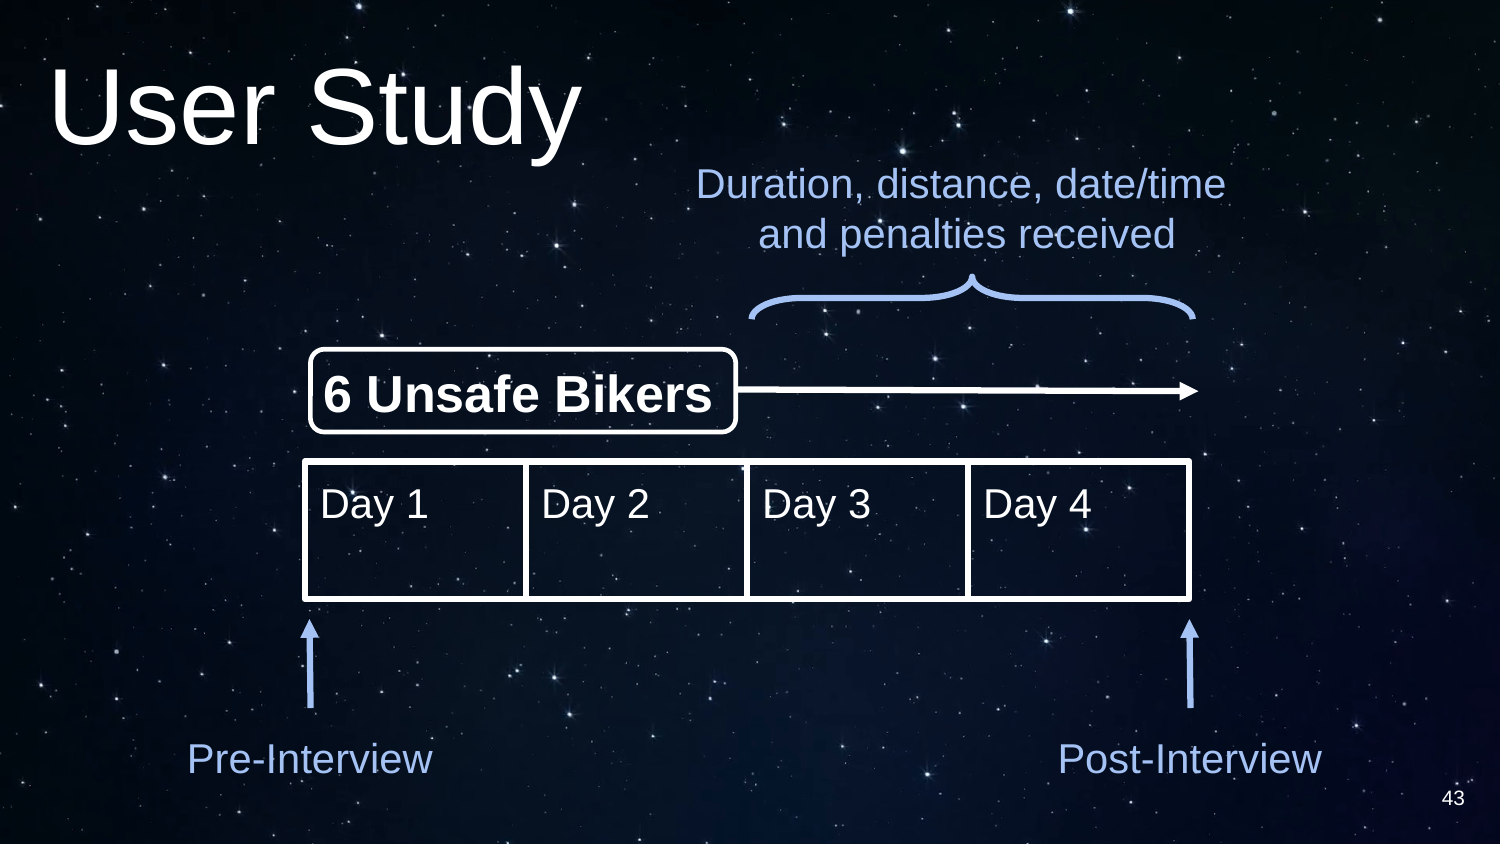

# User Study

Duration, distance, date/time
and penalties received
6 Unsafe Bikers

Day 1
Day 2
Day 3
Day 4
Post-Interview
Pre-Interview
43